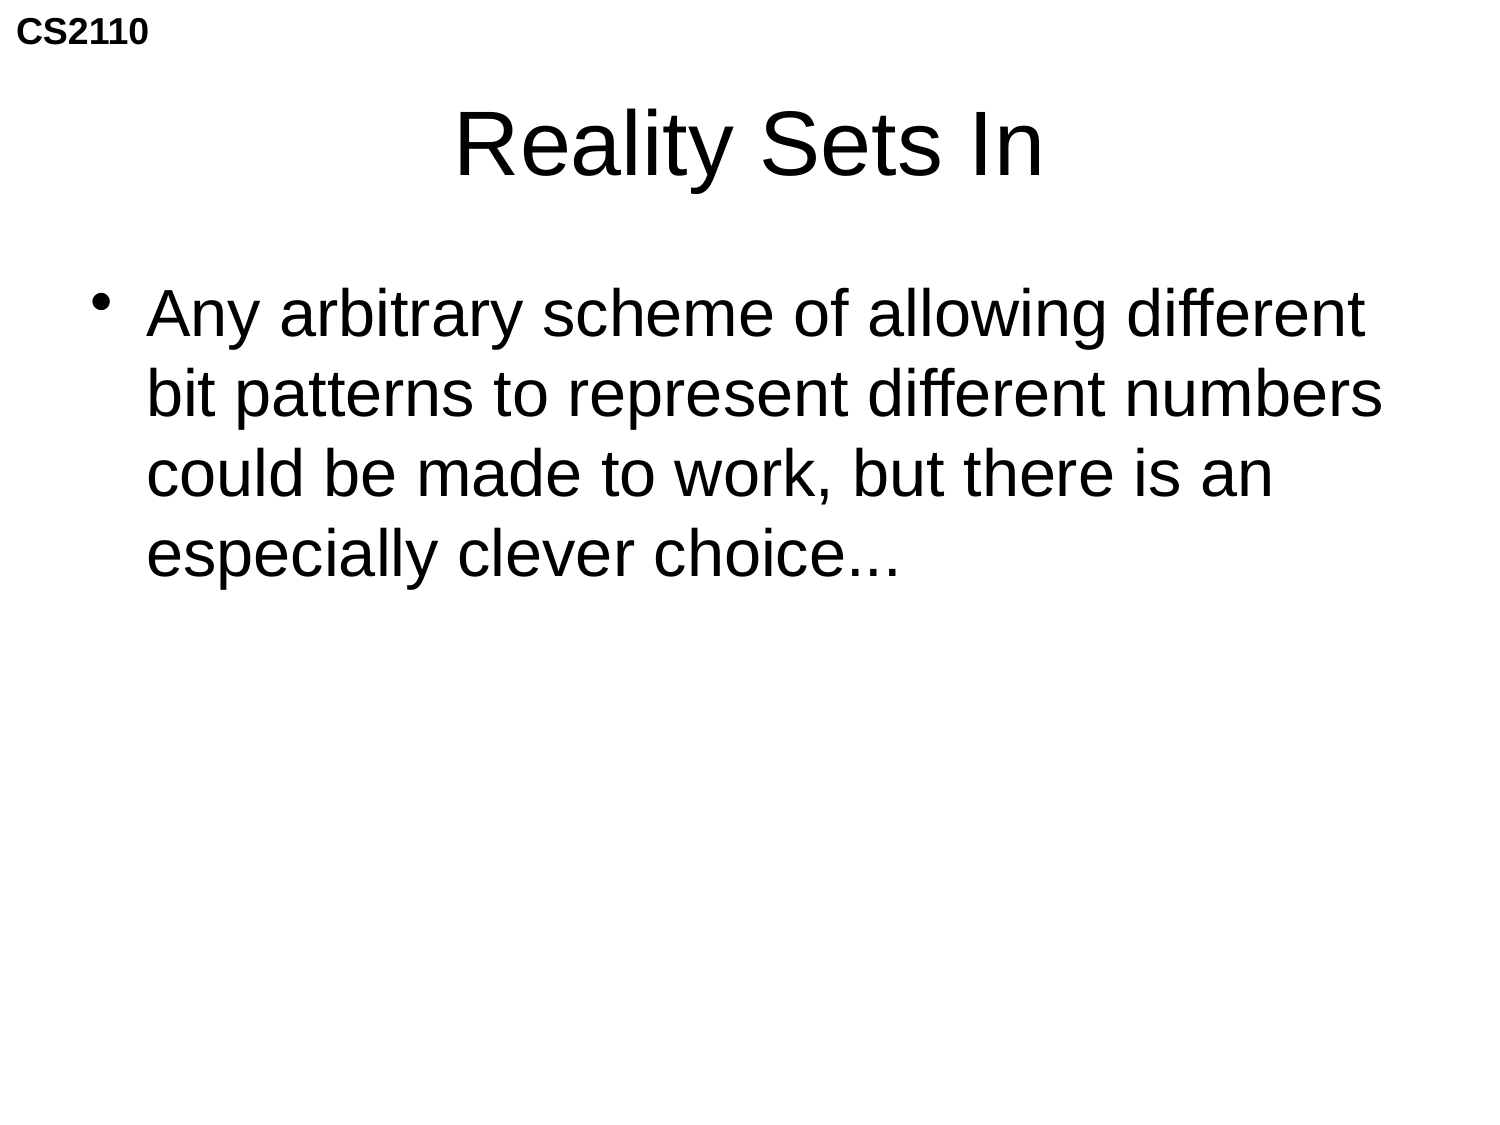

# Reality Sets In
Any arbitrary scheme of allowing different bit patterns to represent different numbers could be made to work, but there is an especially clever choice...